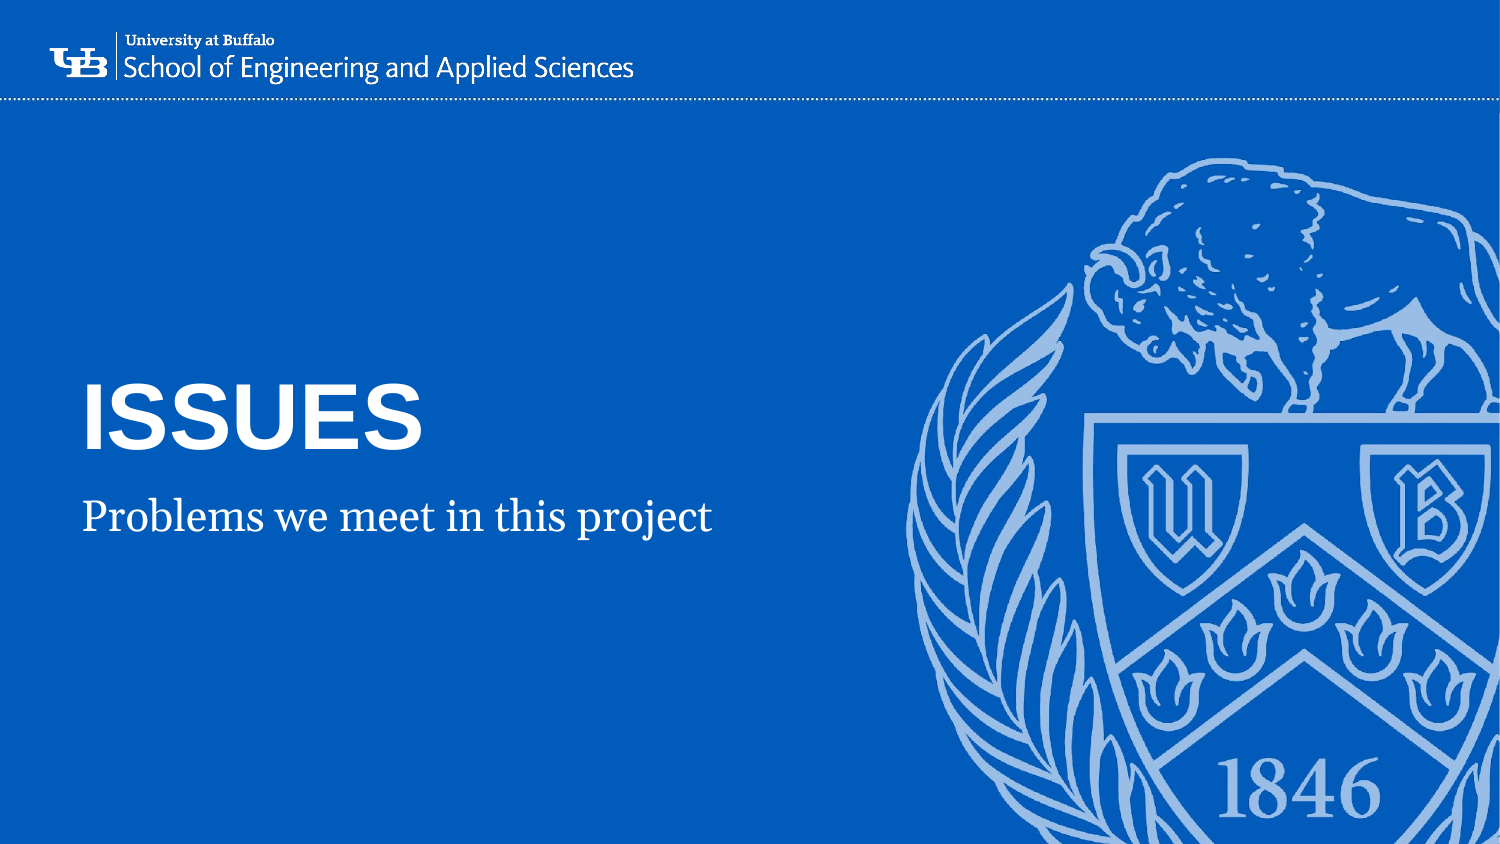

# ISSUES
Problems we meet in this project